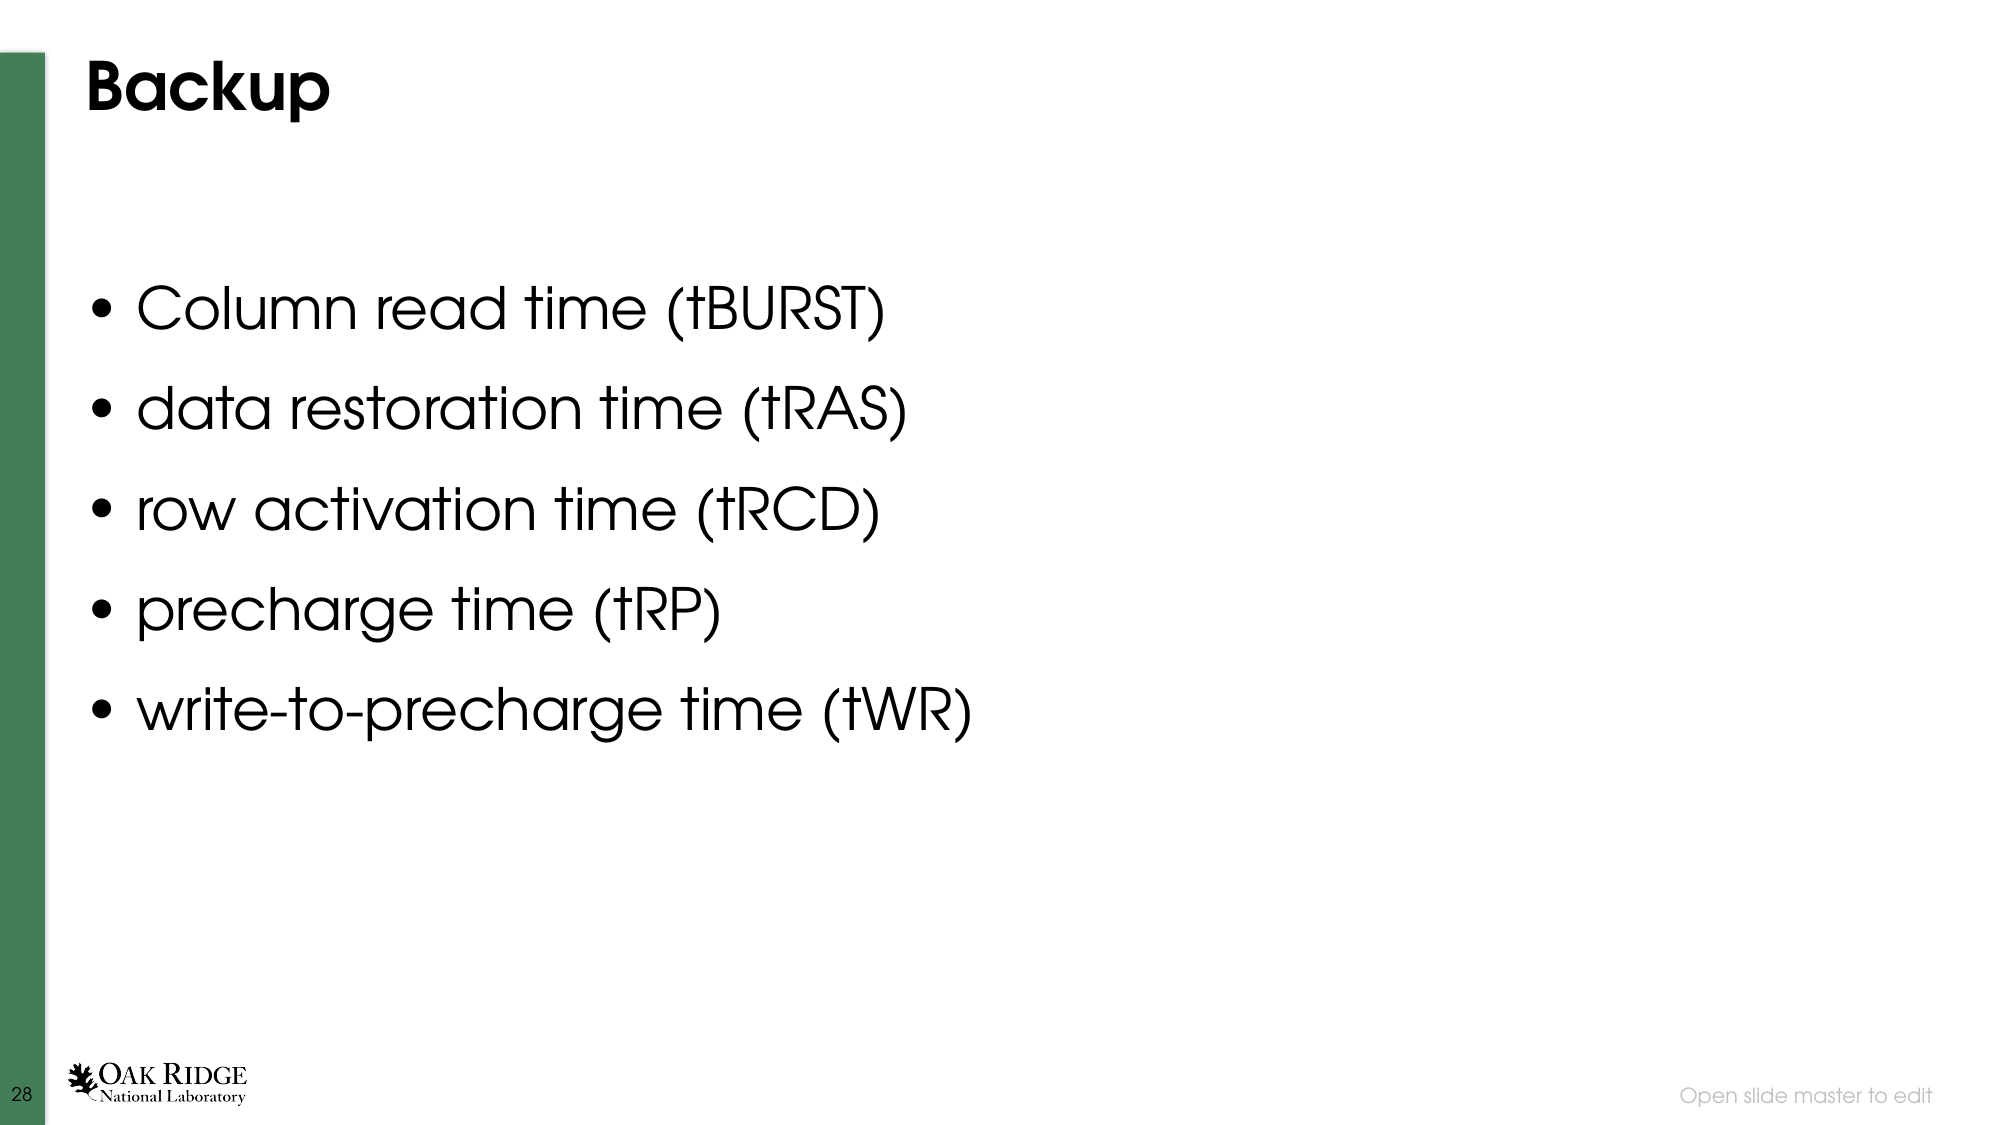

# Backup
Column read time (tBURST)
data restoration time (tRAS)
row activation time (tRCD)
precharge time (tRP)
write-to-precharge time (tWR)